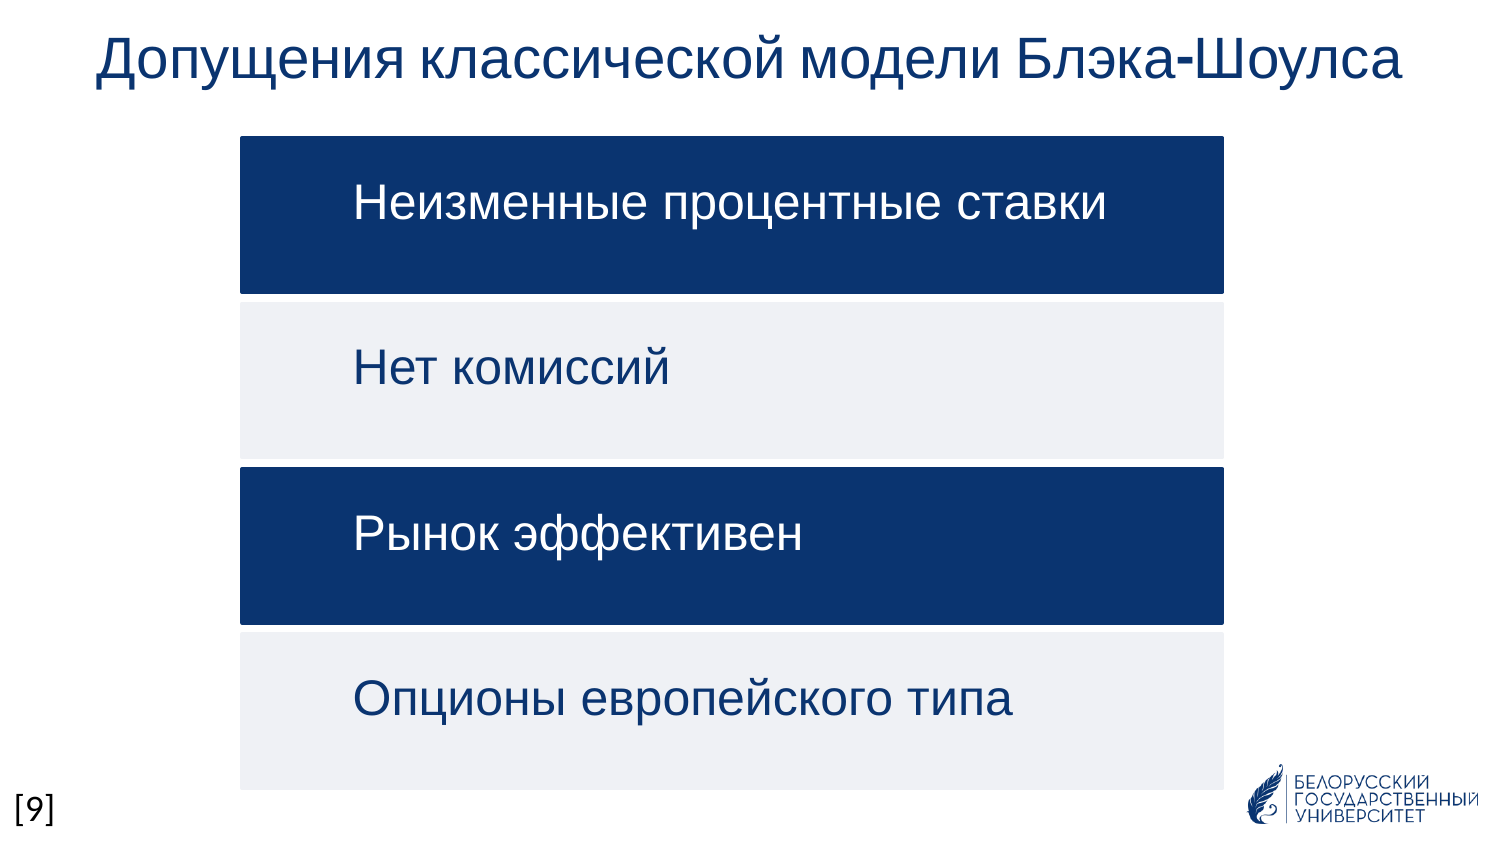

Допущения классической модели Блэка-Шоулса
Неизменные процентные ставки
Нет комиссий
Рынок эффективен
Опционы европейского типа
[9]